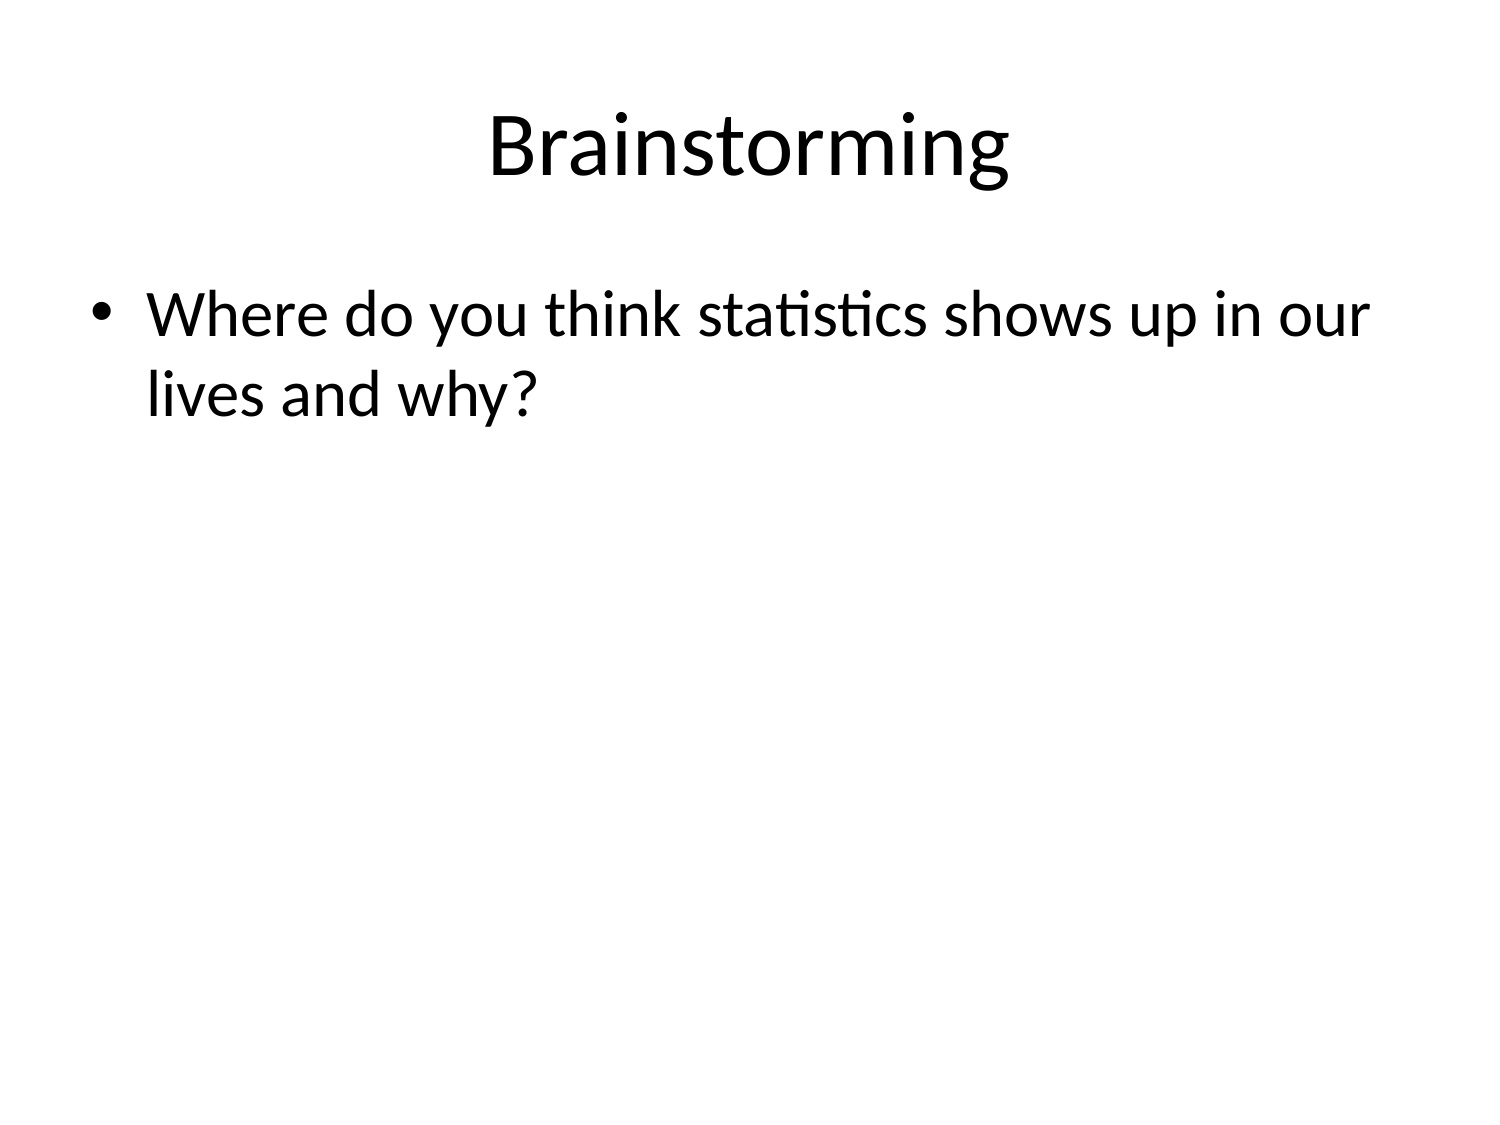

# Brainstorming
Where do you think statistics shows up in our lives and why?